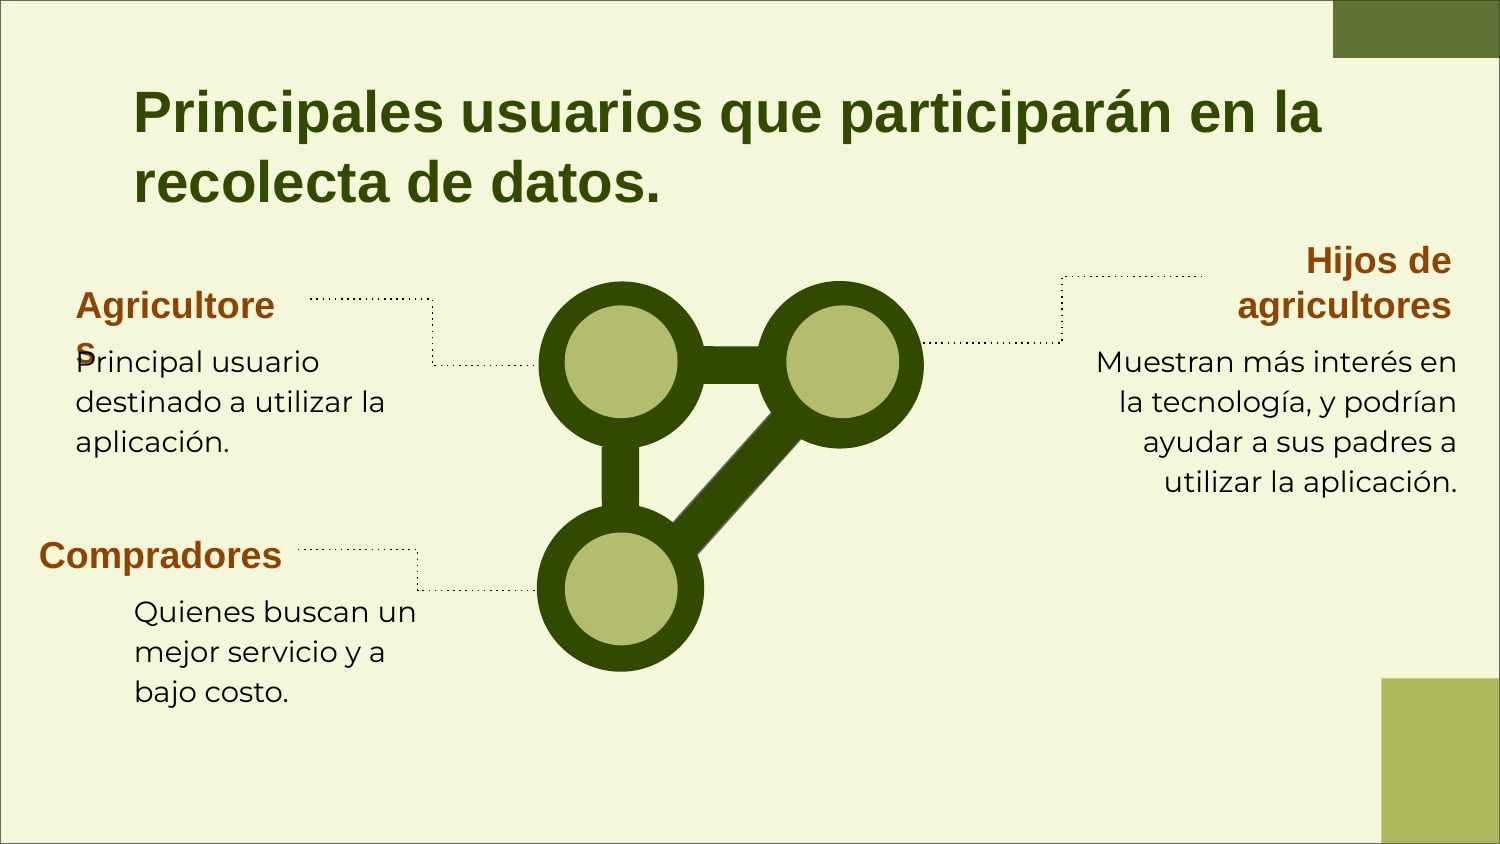

# Principales usuarios que participarán en la recolecta de datos.
Hijos de agricultores

Agricultores

Principal usuario destinado a utilizar la aplicación.
Muestran más interés en la tecnología, y podrían ayudar a sus padres a utilizar la aplicación.

Compradores

Quienes buscan un mejor servicio y a bajo costo.